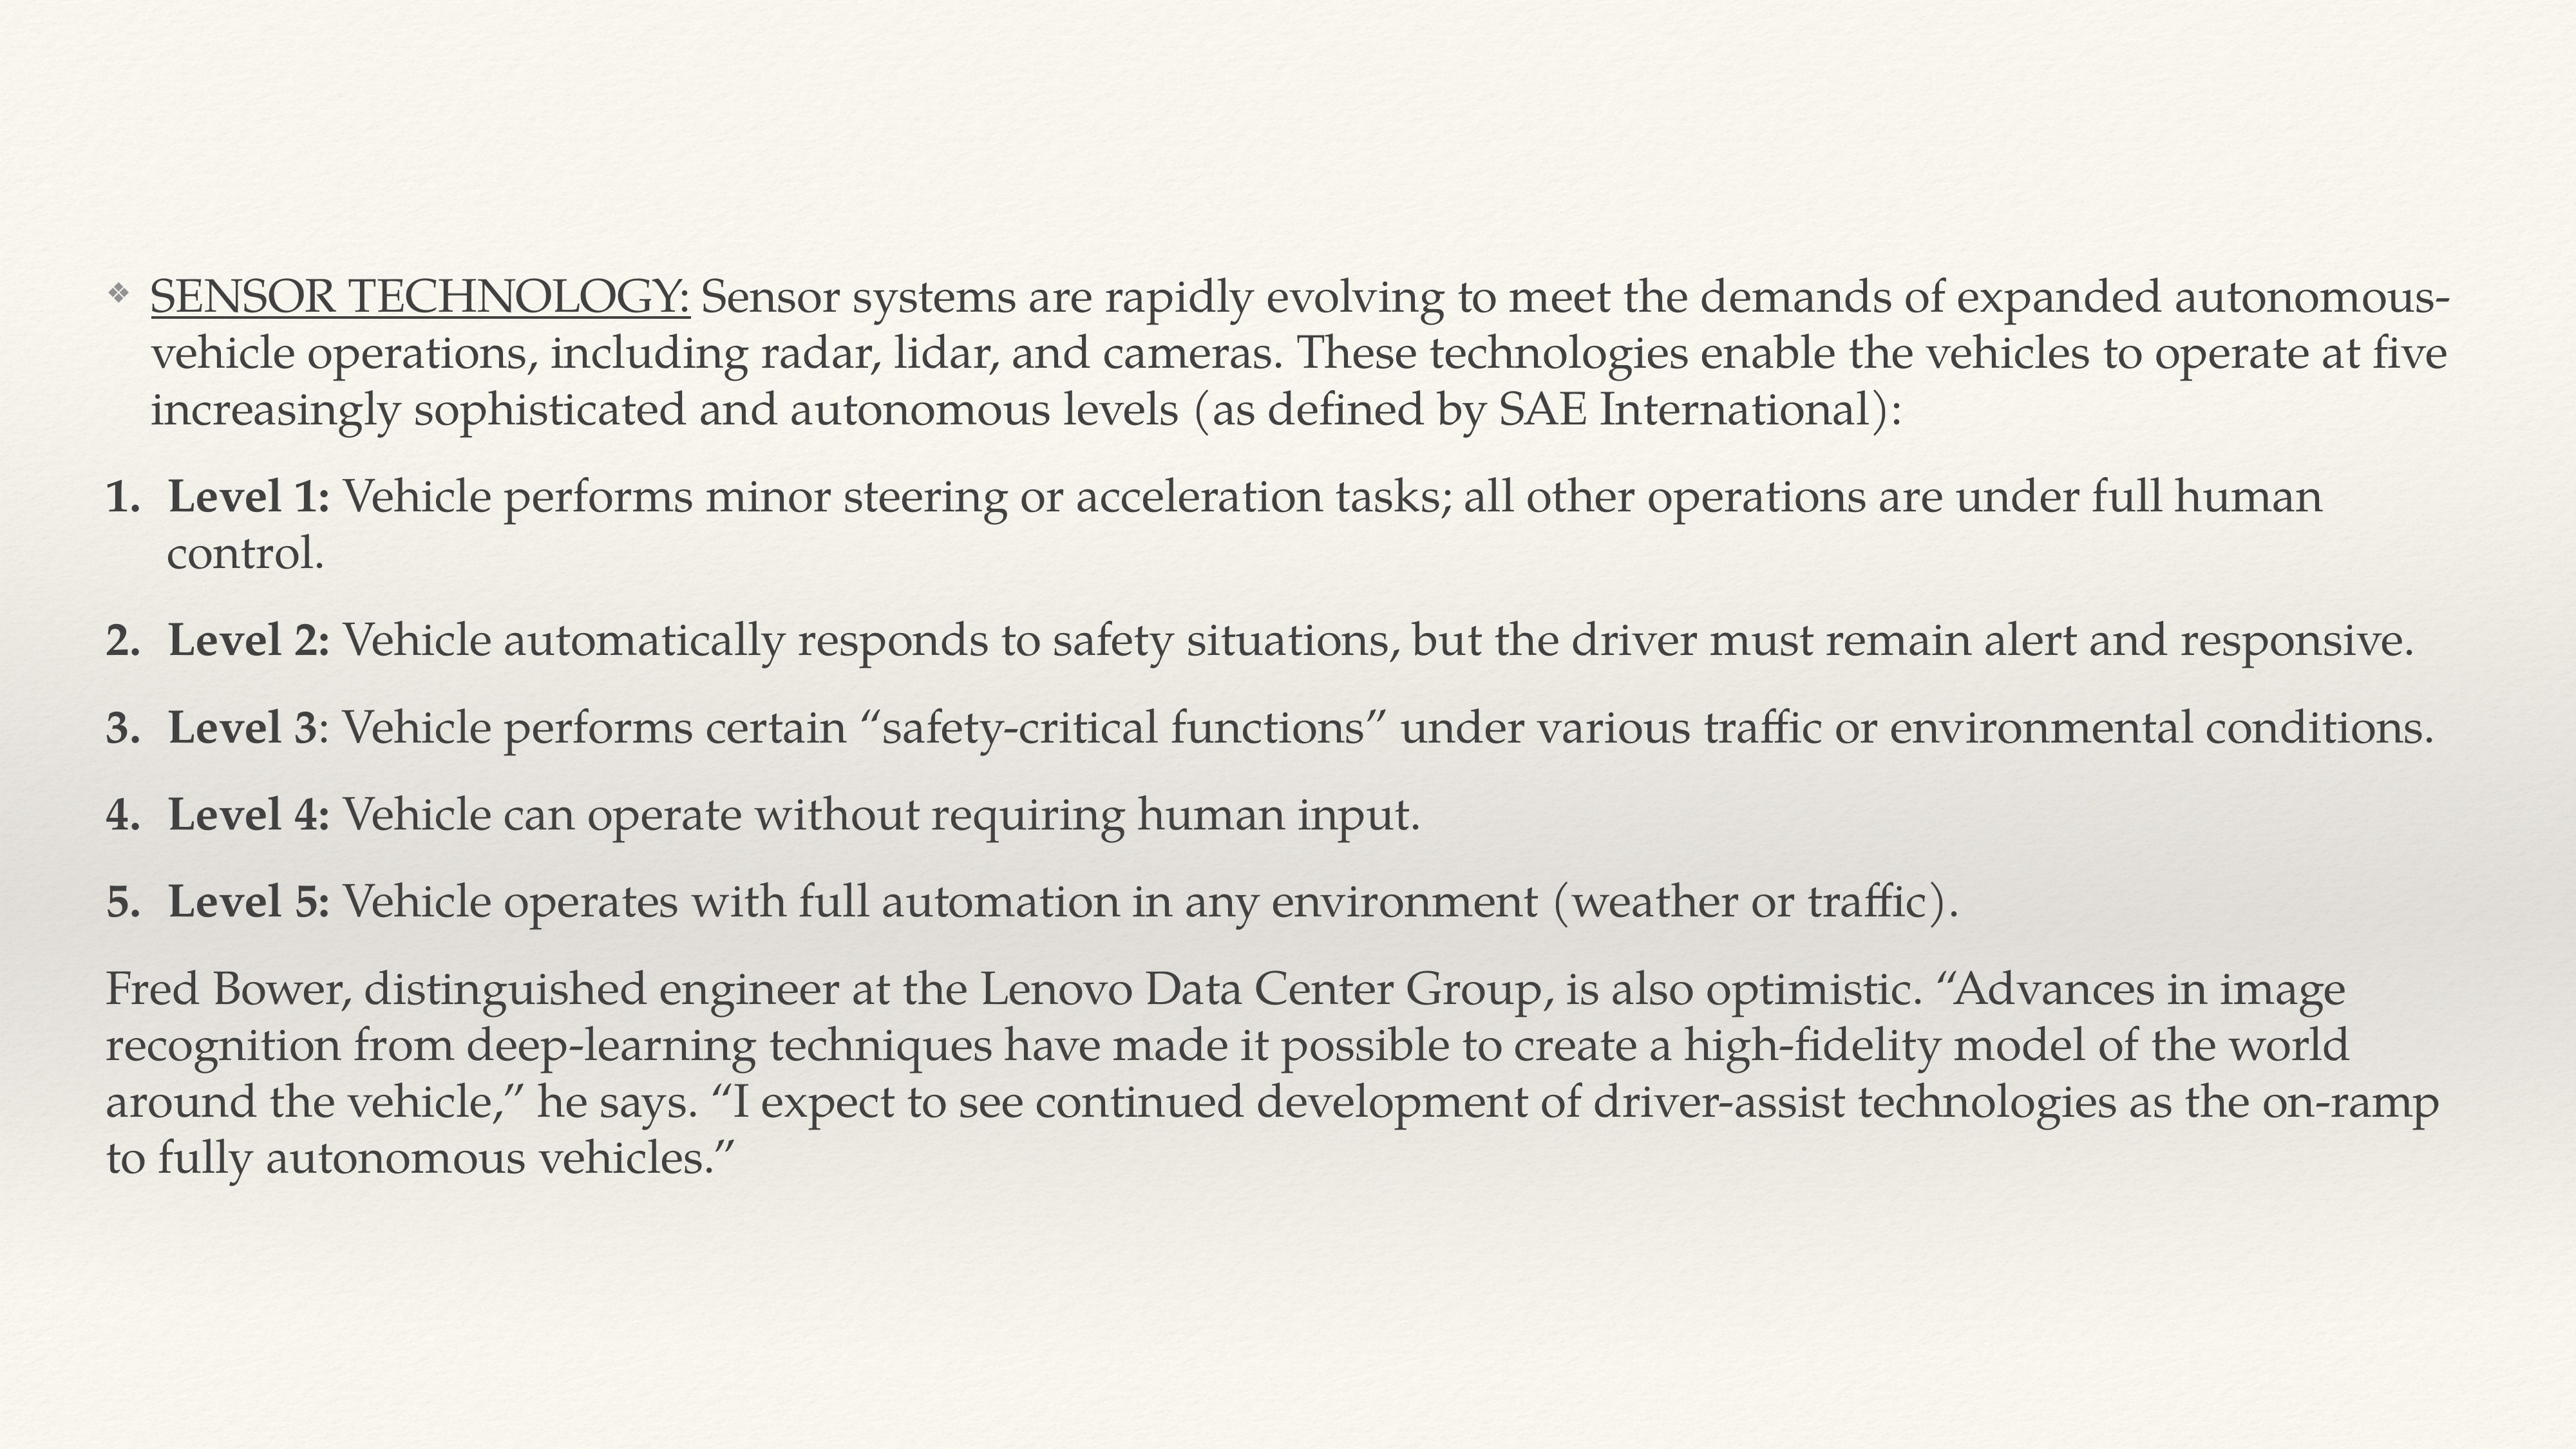

SENSOR TECHNOLOGY: Sensor systems are rapidly evolving to meet the demands of expanded autonomous-vehicle operations, including radar, lidar, and cameras. These technologies enable the vehicles to operate at five increasingly sophisticated and autonomous levels (as defined by SAE International):
Level 1: Vehicle performs minor steering or acceleration tasks; all other operations are under full human control.
Level 2: Vehicle automatically responds to safety situations, but the driver must remain alert and responsive.
Level 3: Vehicle performs certain “safety-critical functions” under various traffic or environmental conditions.
Level 4: Vehicle can operate without requiring human input.
Level 5: Vehicle operates with full automation in any environment (weather or traffic).
Fred Bower, distinguished engineer at the Lenovo Data Center Group, is also optimistic. “Advances in image recognition from deep-learning techniques have made it possible to create a high-fidelity model of the world around the vehicle,” he says. “I expect to see continued development of driver-assist technologies as the on-ramp to fully autonomous vehicles.”